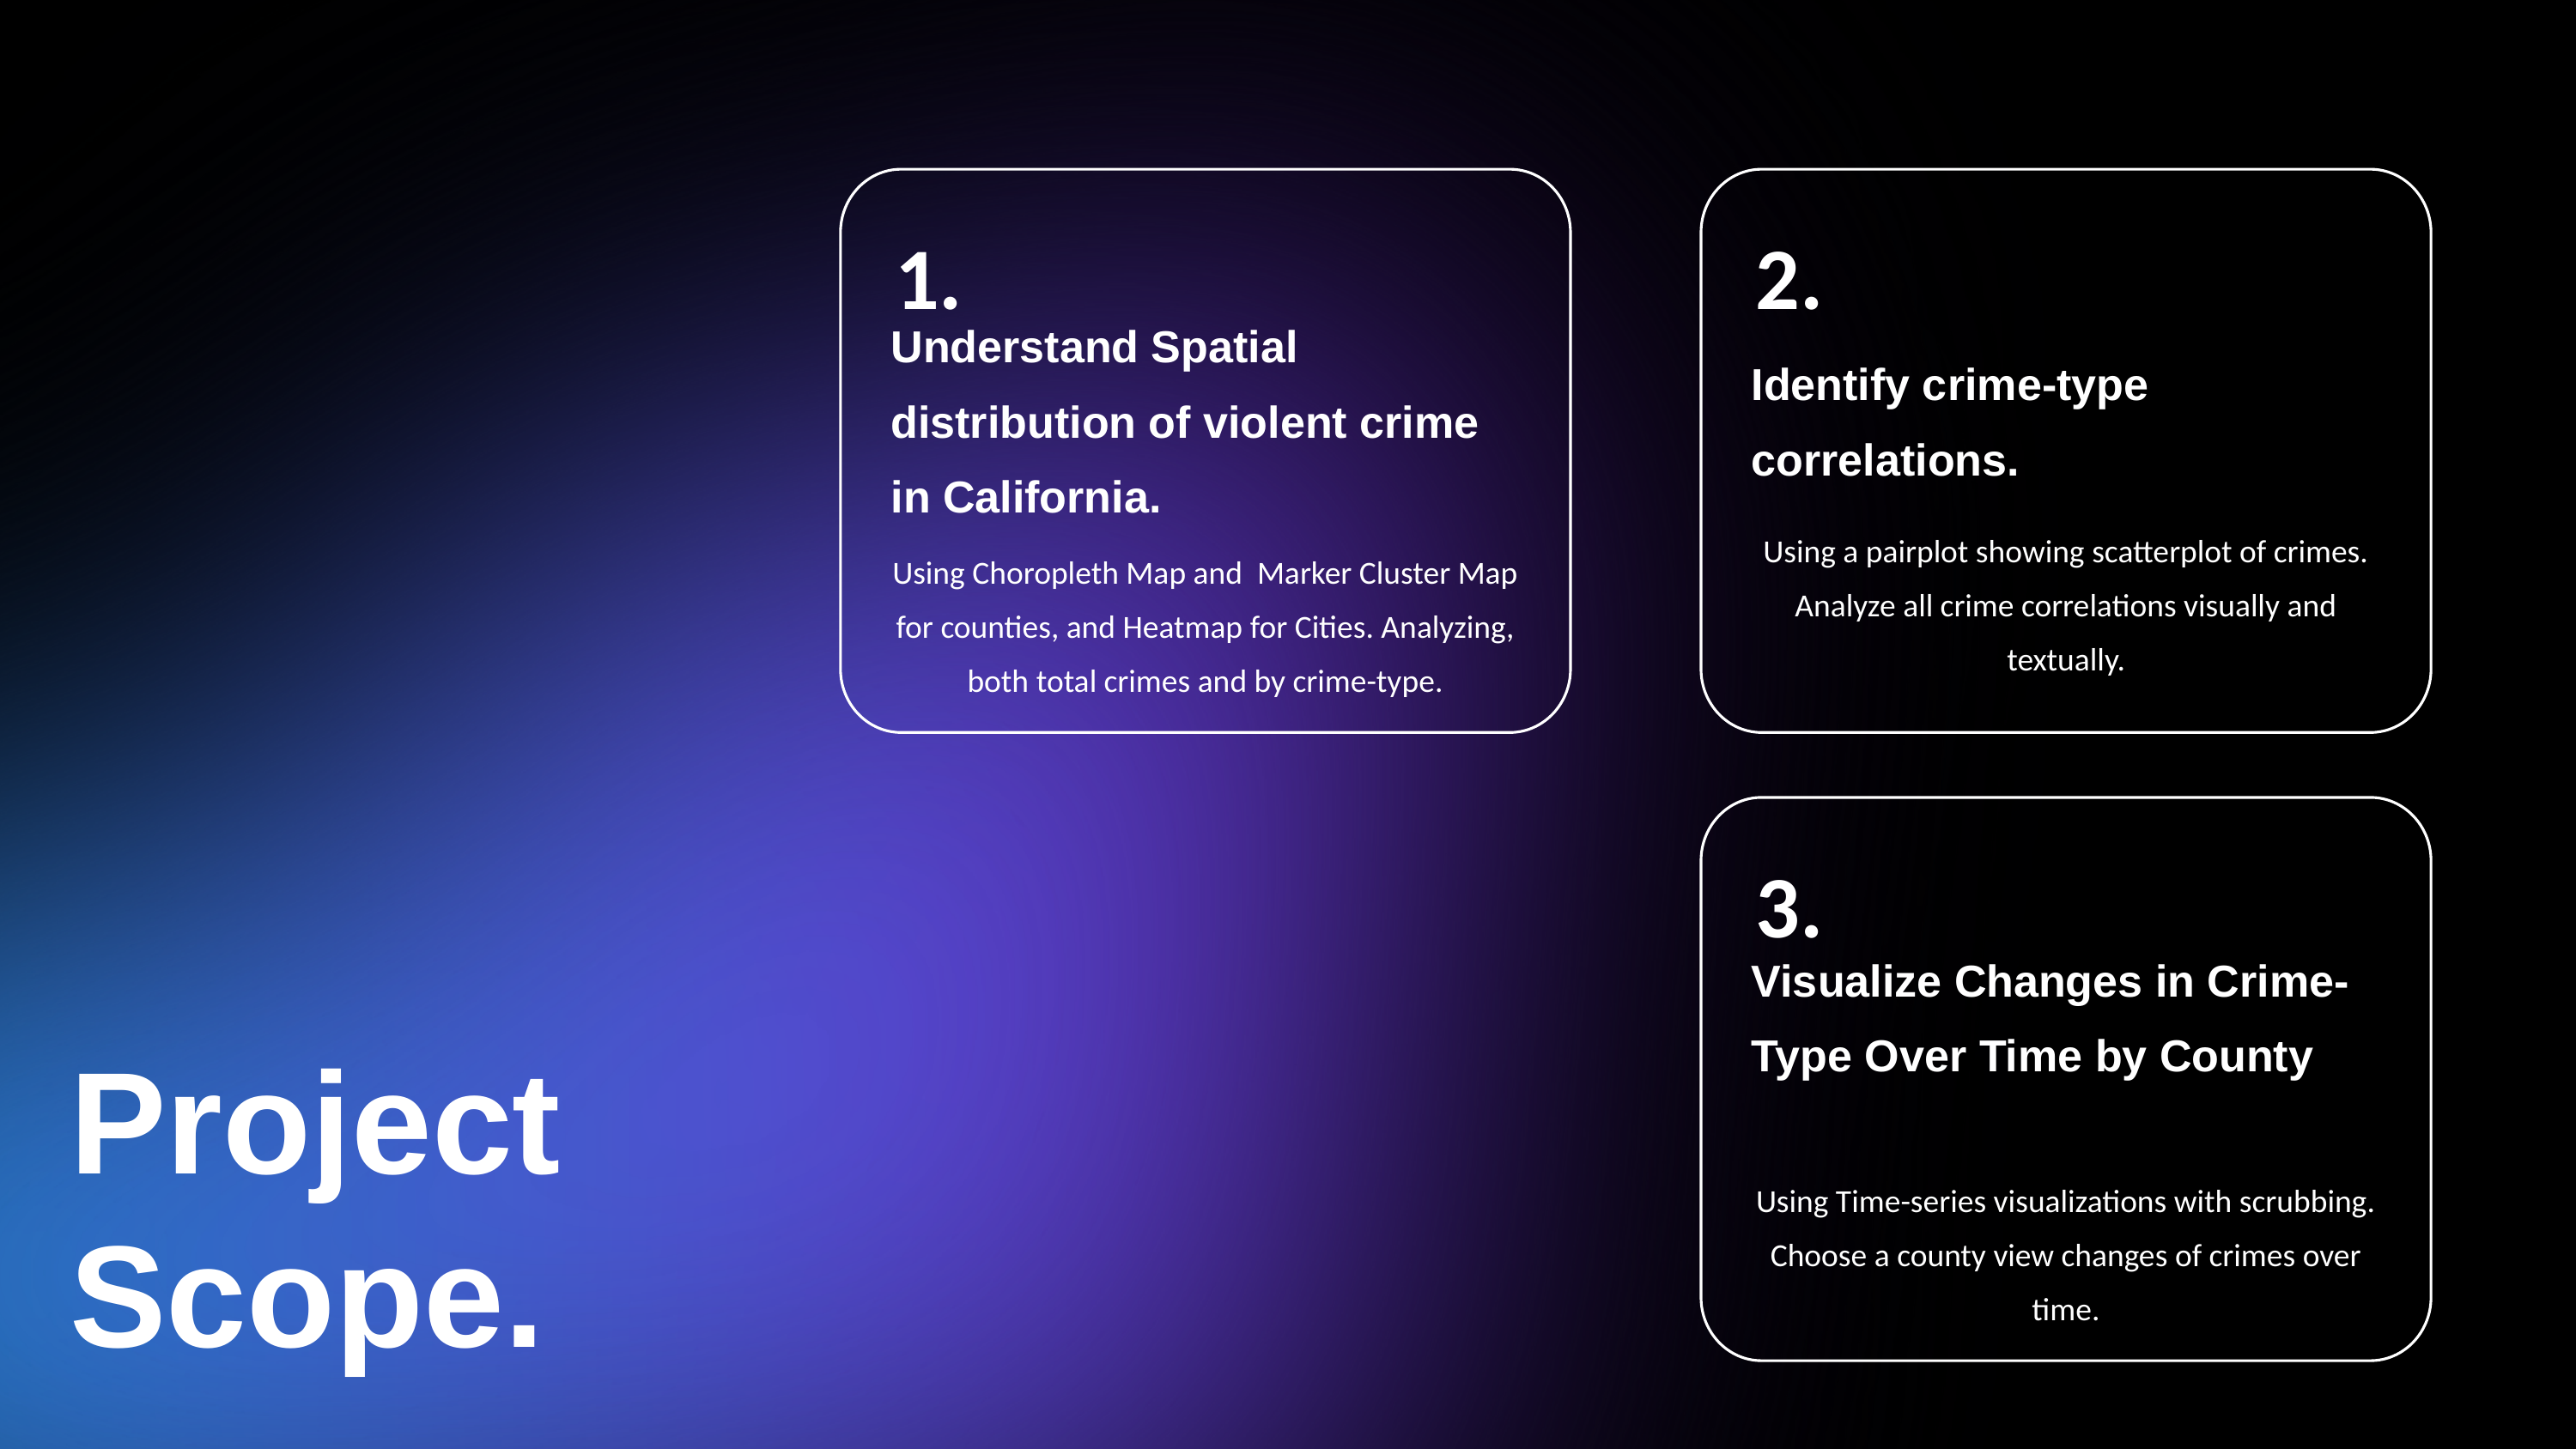

1.
2.
Understand Spatial distribution of violent crime in California.
Identify crime-type correlations.
Using a pairplot showing scatterplot of crimes. Analyze all crime correlations visually and textually.
Using Choropleth Map and  Marker Cluster Map for counties, and Heatmap for Cities. Analyzing, both total crimes and by crime-type.

3.
Visualize Changes in Crime-Type Over Time by County
Project Scope.
Using Time-series visualizations with scrubbing. Choose a county view changes of crimes over time.